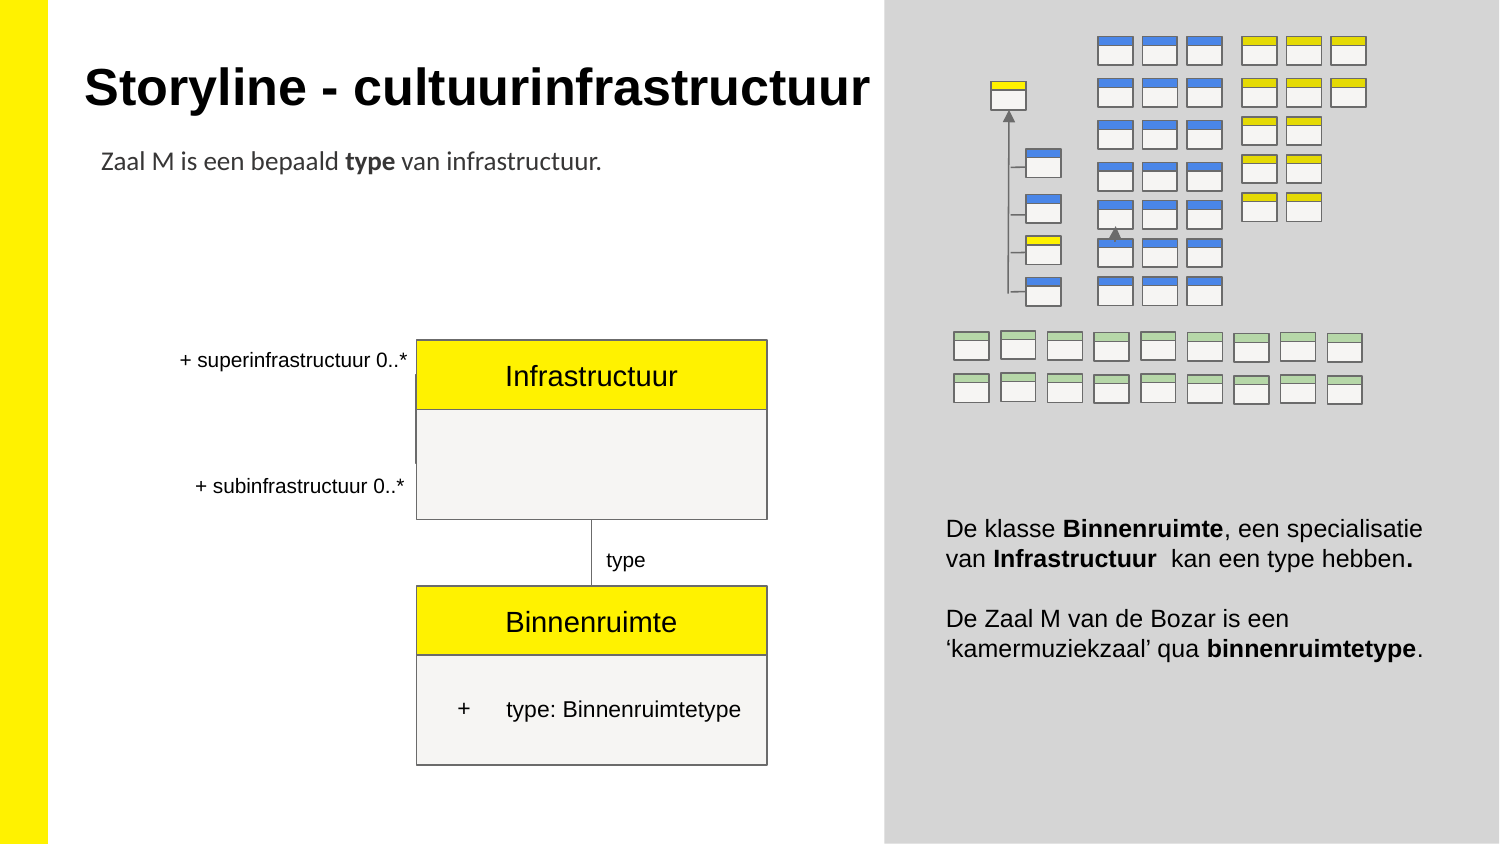

Storyline - cultuurinfrastructuur

Zaal M is een bepaald type van infrastructuur.

+ superinfrastructuur 0..*
Infrastructuur

+ subinfrastructuur 0..*
De klasse Binnenruimte, een specialisatie van Infrastructuur  kan een type hebben.

De Zaal M van de Bozar is een ‘kamermuziekzaal’ qua binnenruimtetype.
type
Binnenruimte
type: Binnenruimtetype